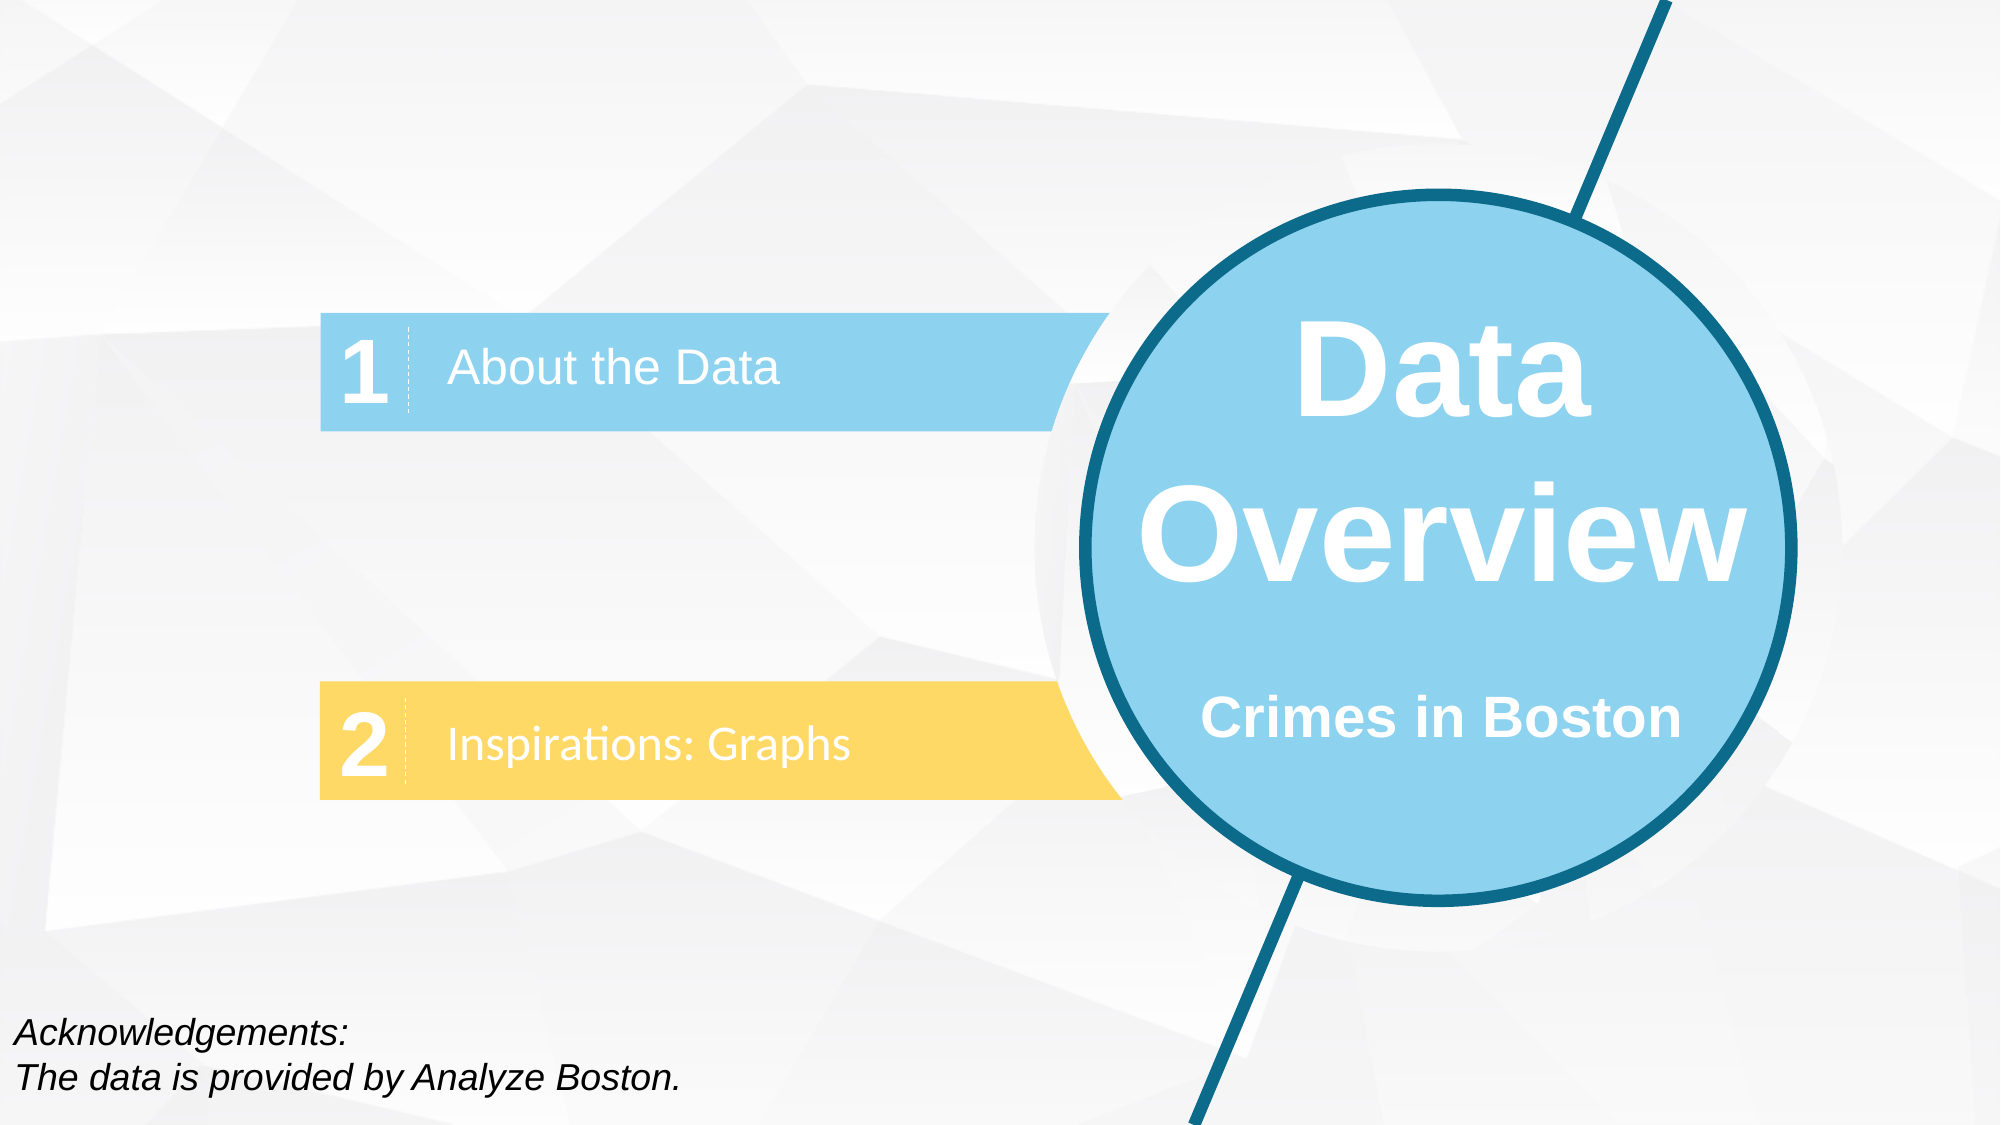

Data Overview

Crimes in Boston

1

About the Data
2

Inspirations: Graphs
Acknowledgements:
The data is provided by Analyze Boston.